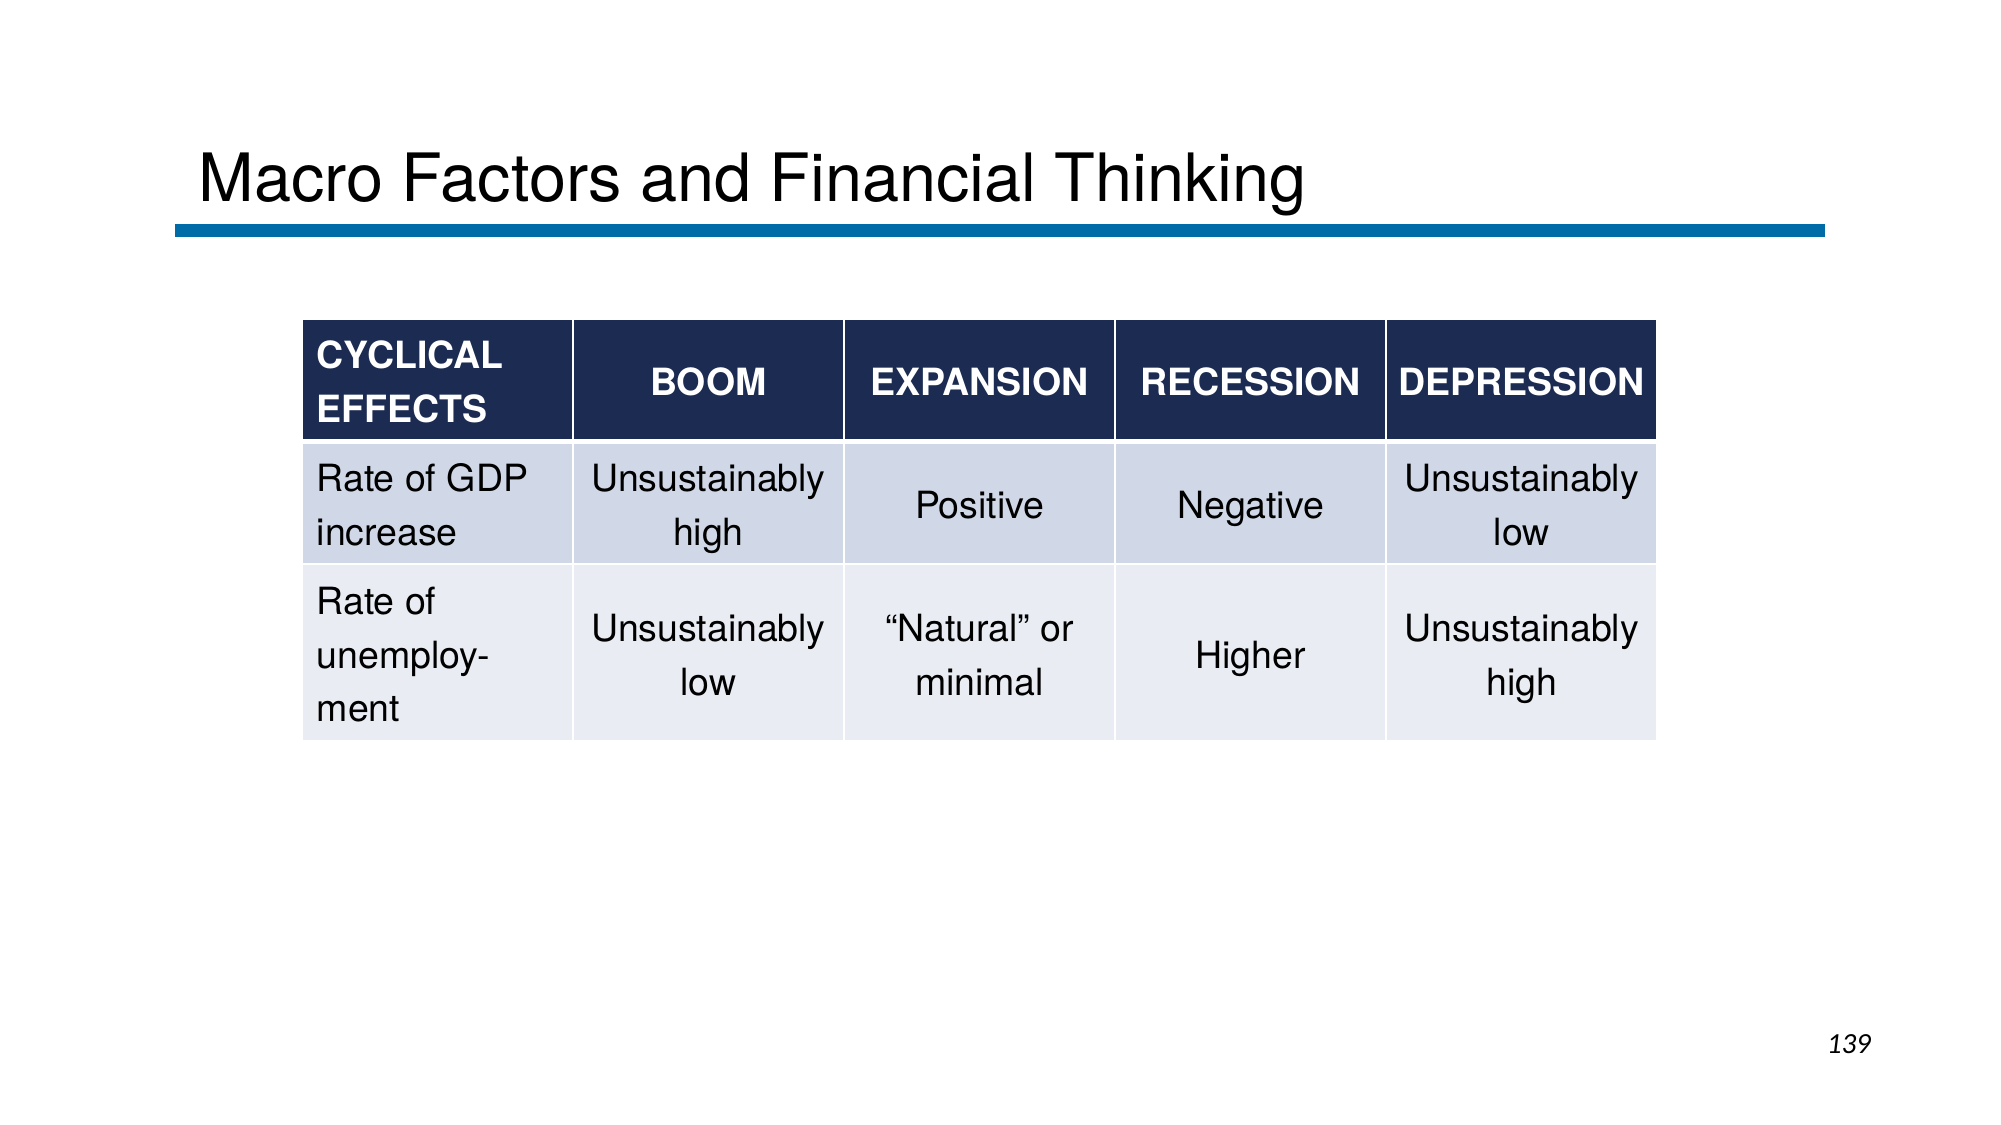

Macro Factors and Financial Thinking
| Cyclical Effects | Boom | Expansion | Recession | Depression |
| --- | --- | --- | --- | --- |
| Rate of GDP increase | Unsustainably high | Positive | Negative | Unsustainably low |
| Rate of unemploy-ment | Unsustainably low | “Natural” or minimal | Higher | Unsustainably high |